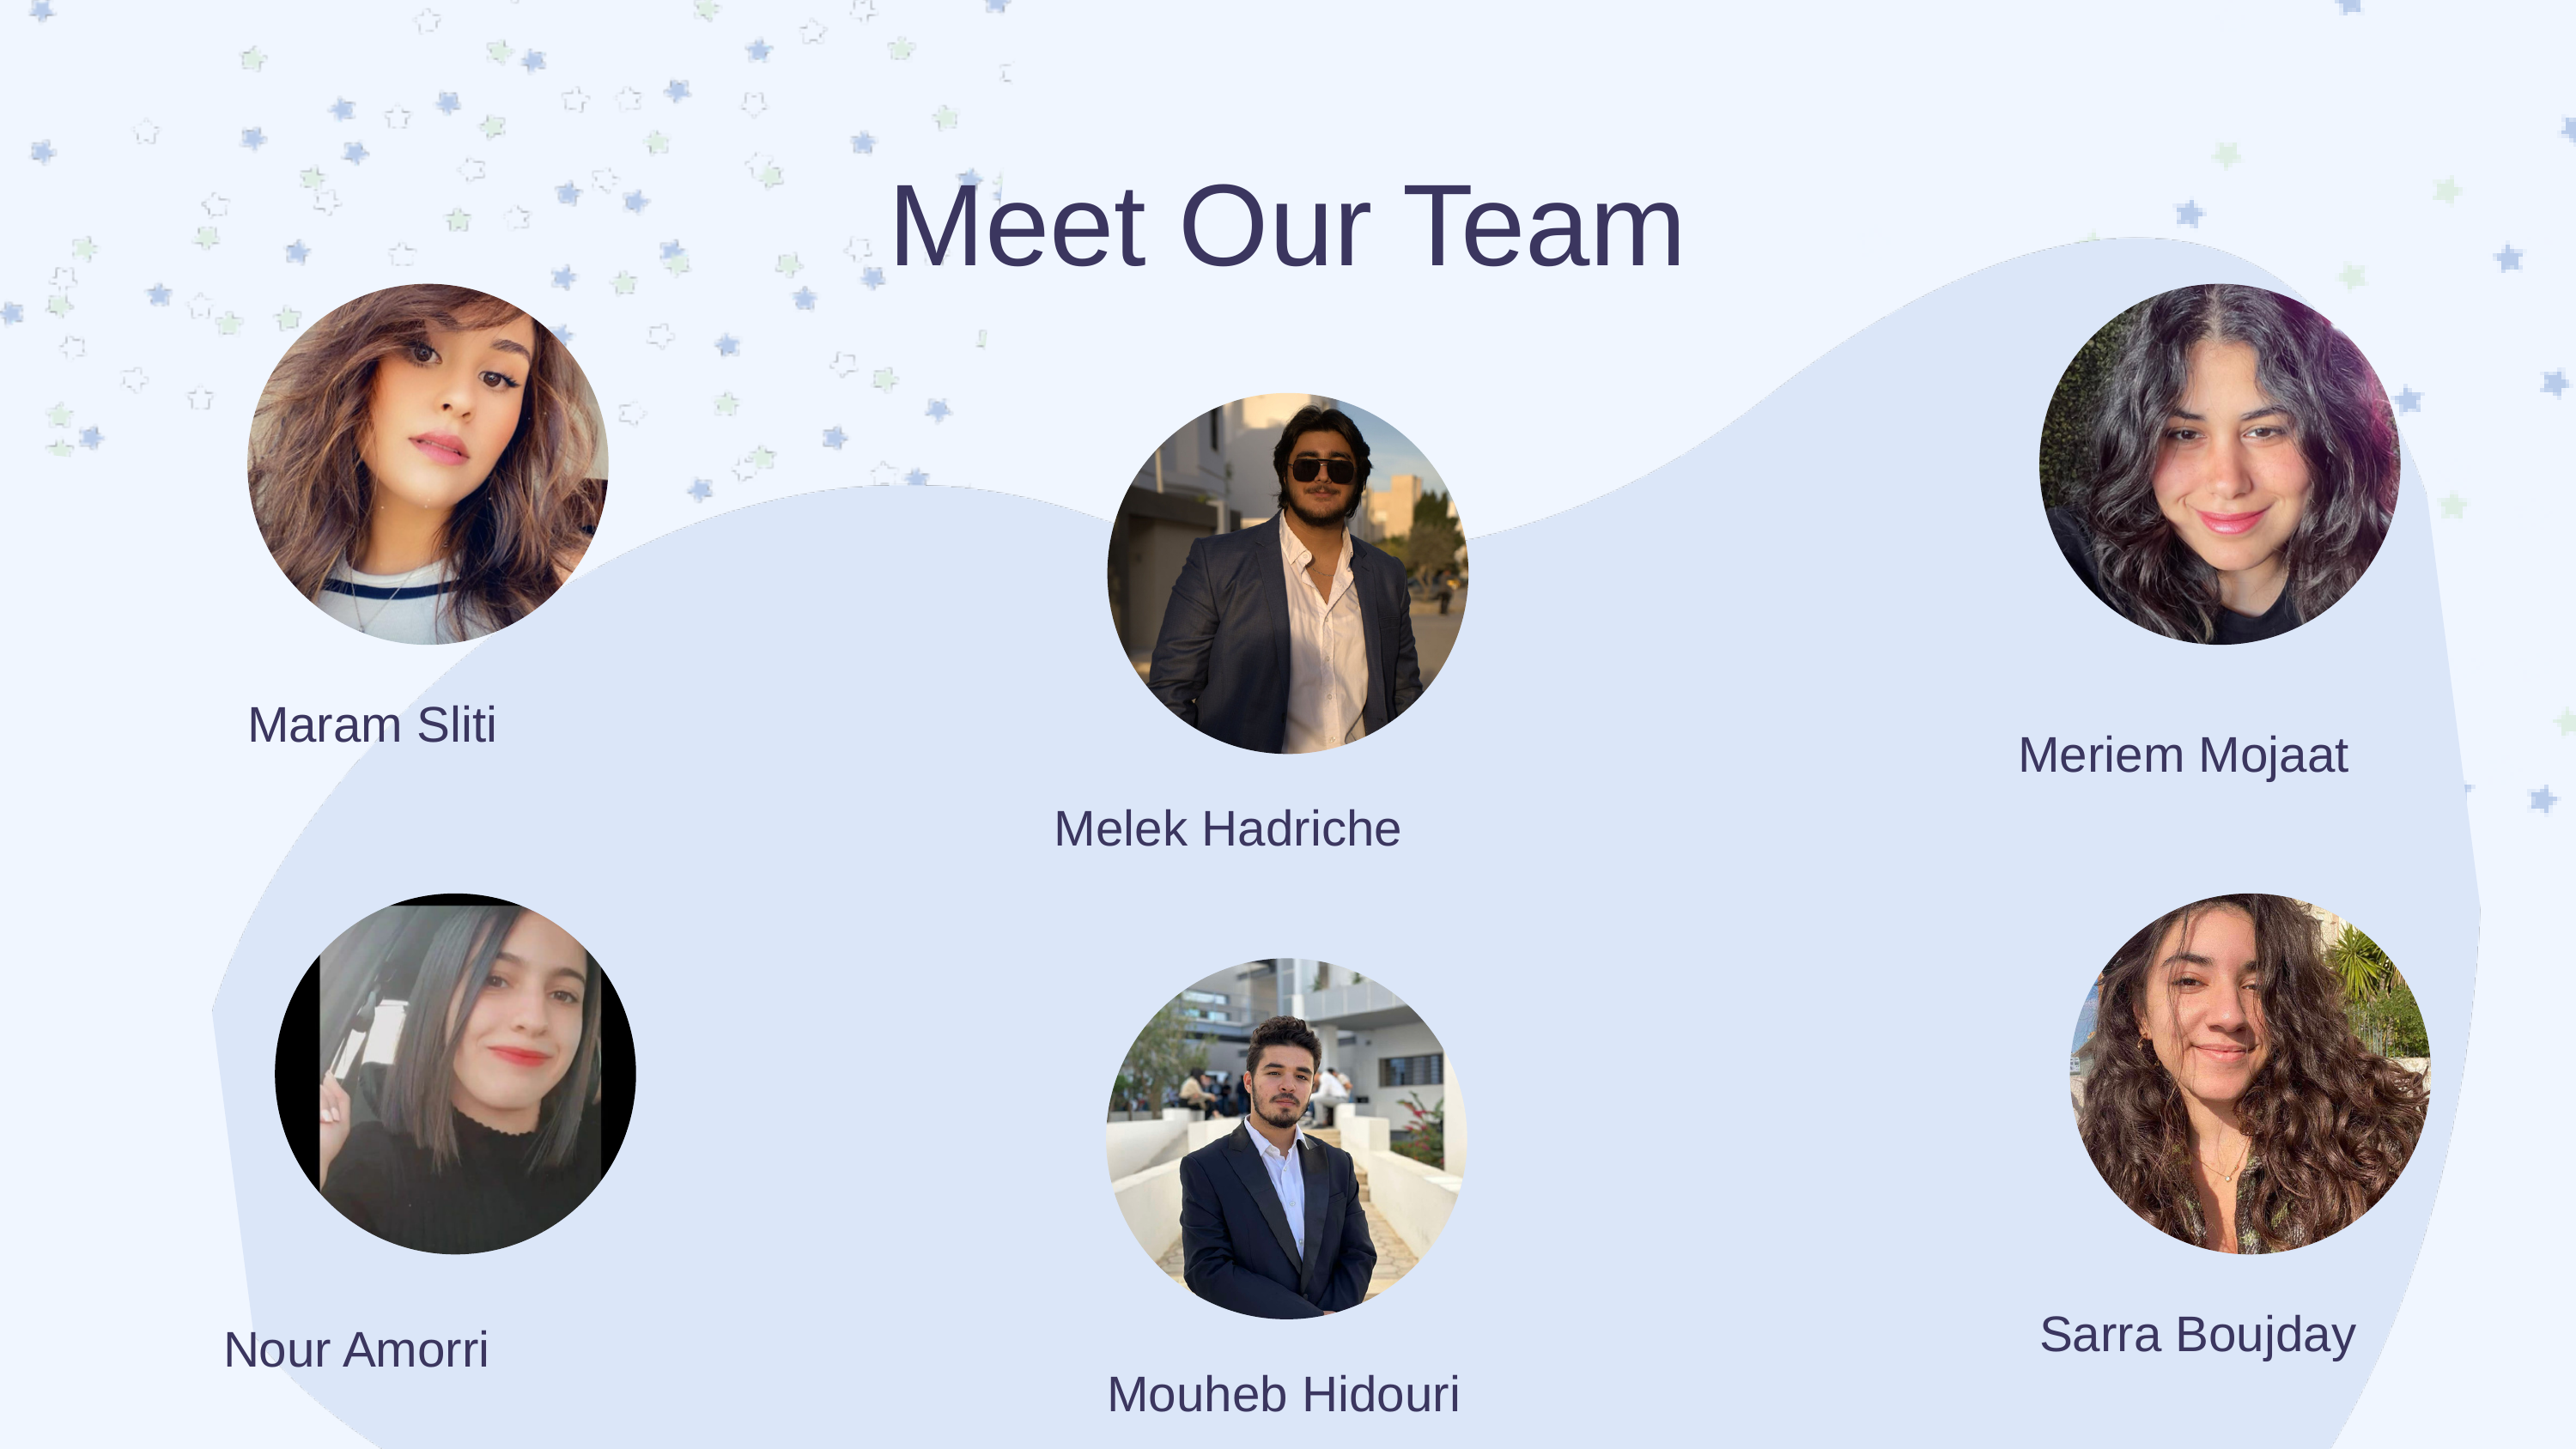

Meet Our Team

Maram Sliti
Meriem Mojaat
Melek Hadriche

Sarra Boujday
Nour Amorri
Mouheb Hidouri